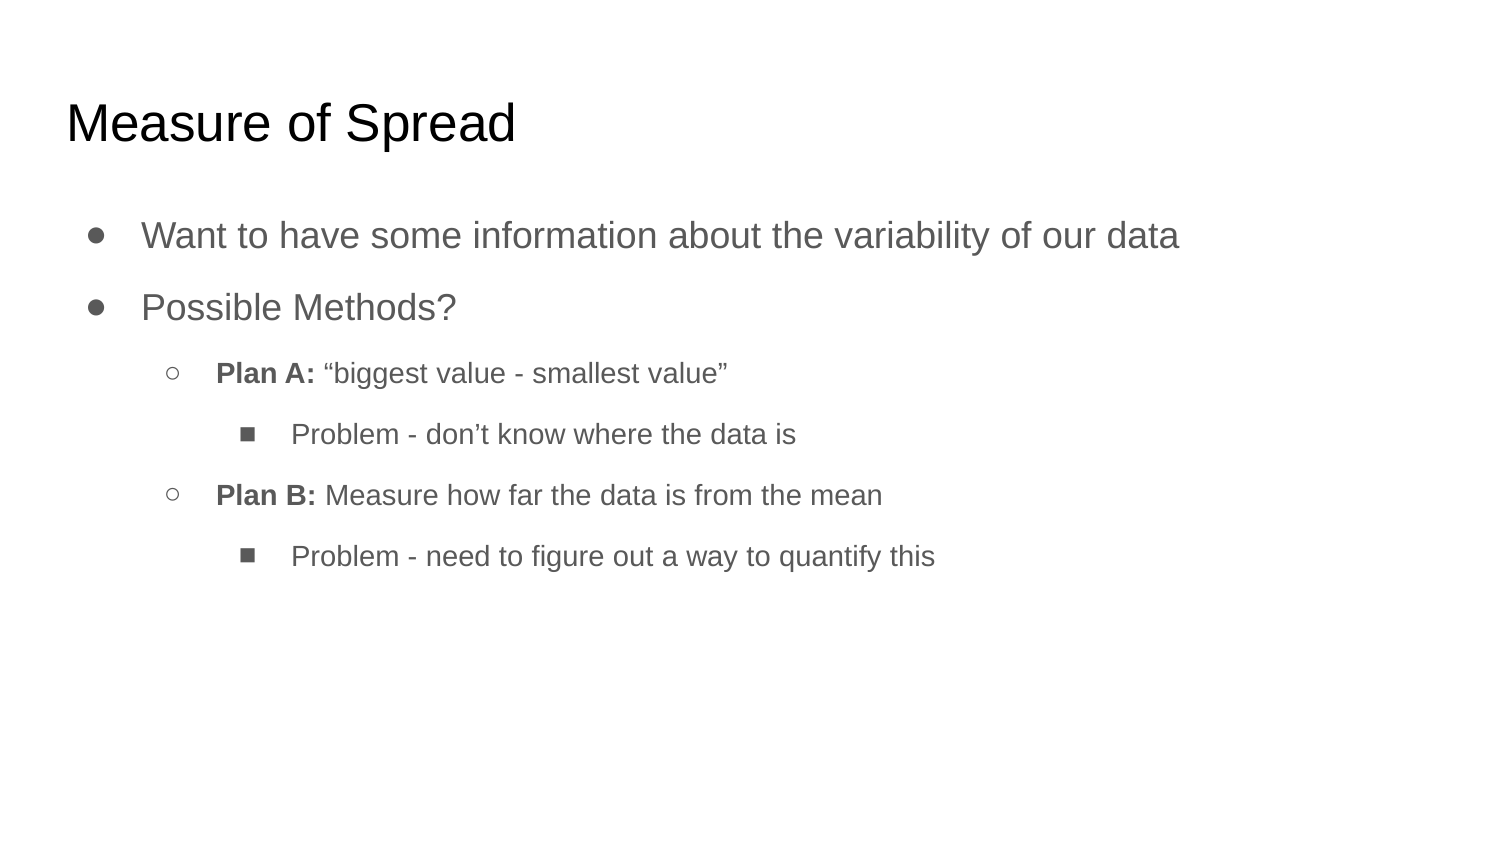

# Measure of Spread
Want to have some information about the variability of our data
Possible Methods?
Plan A: “biggest value - smallest value”
Problem - don’t know where the data is
Plan B: Measure how far the data is from the mean
Problem - need to figure out a way to quantify this